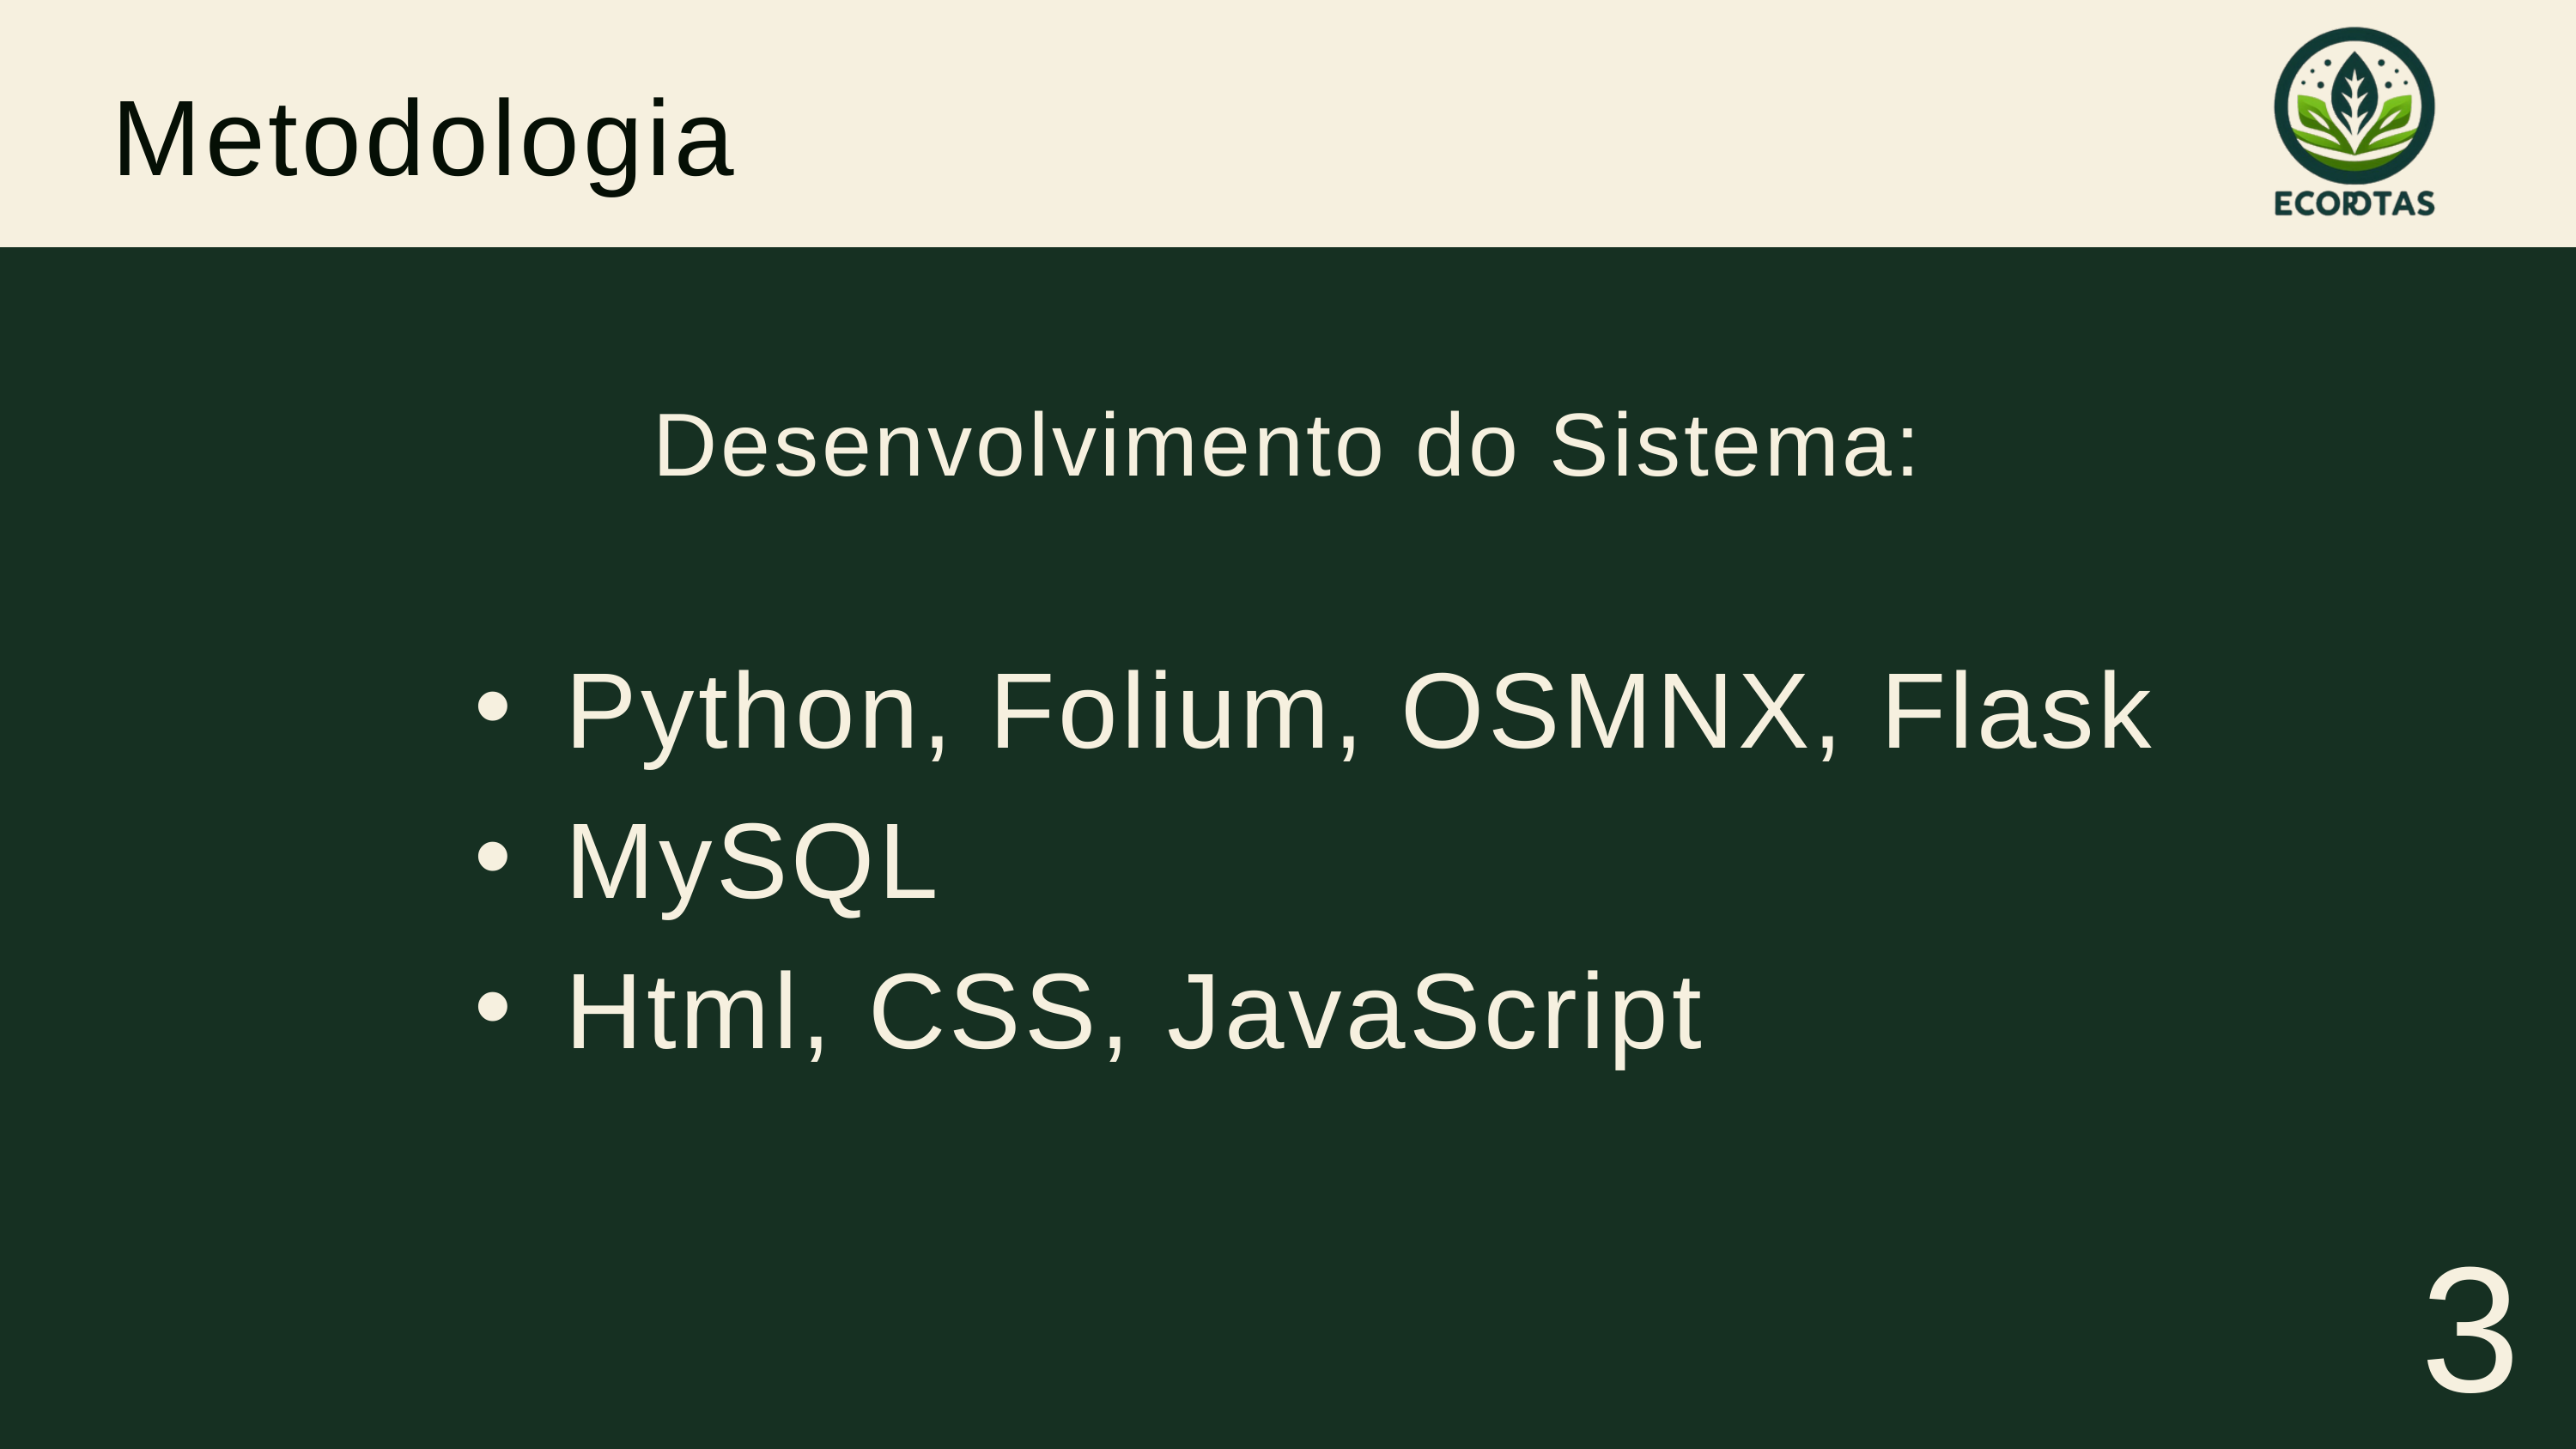

Metodologia
Desenvolvimento do Sistema:

Python, Folium, OSMNX, Flask
MySQL
Html, CSS, JavaScript

3